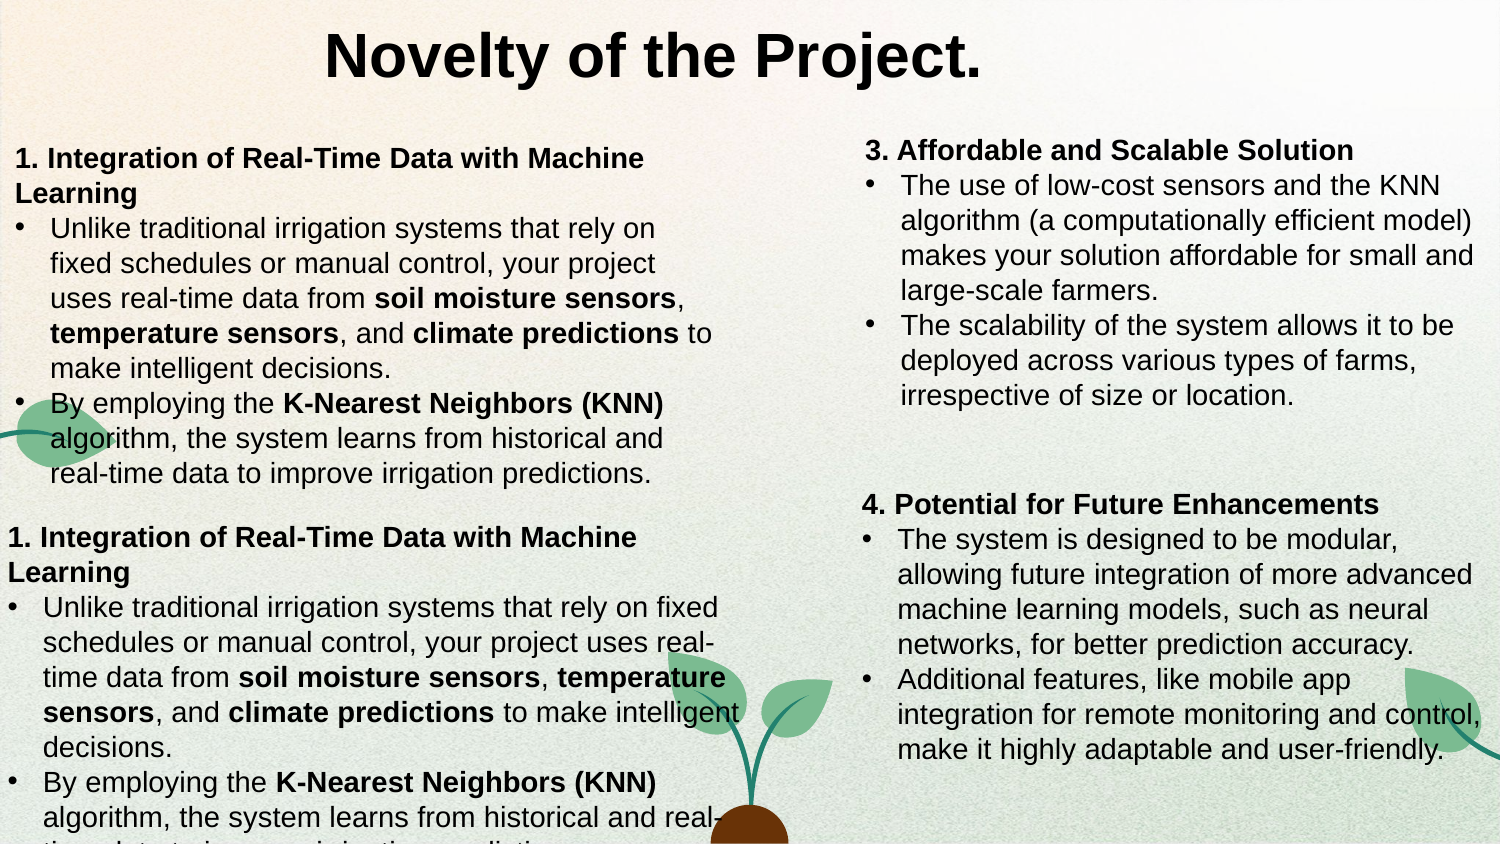

# Novelty of the Project.
3. Affordable and Scalable Solution
The use of low-cost sensors and the KNN algorithm (a computationally efficient model) makes your solution affordable for small and large-scale farmers.
The scalability of the system allows it to be deployed across various types of farms, irrespective of size or location.
1. Integration of Real-Time Data with Machine Learning
Unlike traditional irrigation systems that rely on fixed schedules or manual control, your project uses real-time data from soil moisture sensors, temperature sensors, and climate predictions to make intelligent decisions.
By employing the K-Nearest Neighbors (KNN) algorithm, the system learns from historical and real-time data to improve irrigation predictions.
4. Potential for Future Enhancements
The system is designed to be modular, allowing future integration of more advanced machine learning models, such as neural networks, for better prediction accuracy.
Additional features, like mobile app integration for remote monitoring and control, make it highly adaptable and user-friendly.
1. Integration of Real-Time Data with Machine Learning
Unlike traditional irrigation systems that rely on fixed schedules or manual control, your project uses real-time data from soil moisture sensors, temperature sensors, and climate predictions to make intelligent decisions.
By employing the K-Nearest Neighbors (KNN) algorithm, the system learns from historical and real-time data to improve irrigation predictions.